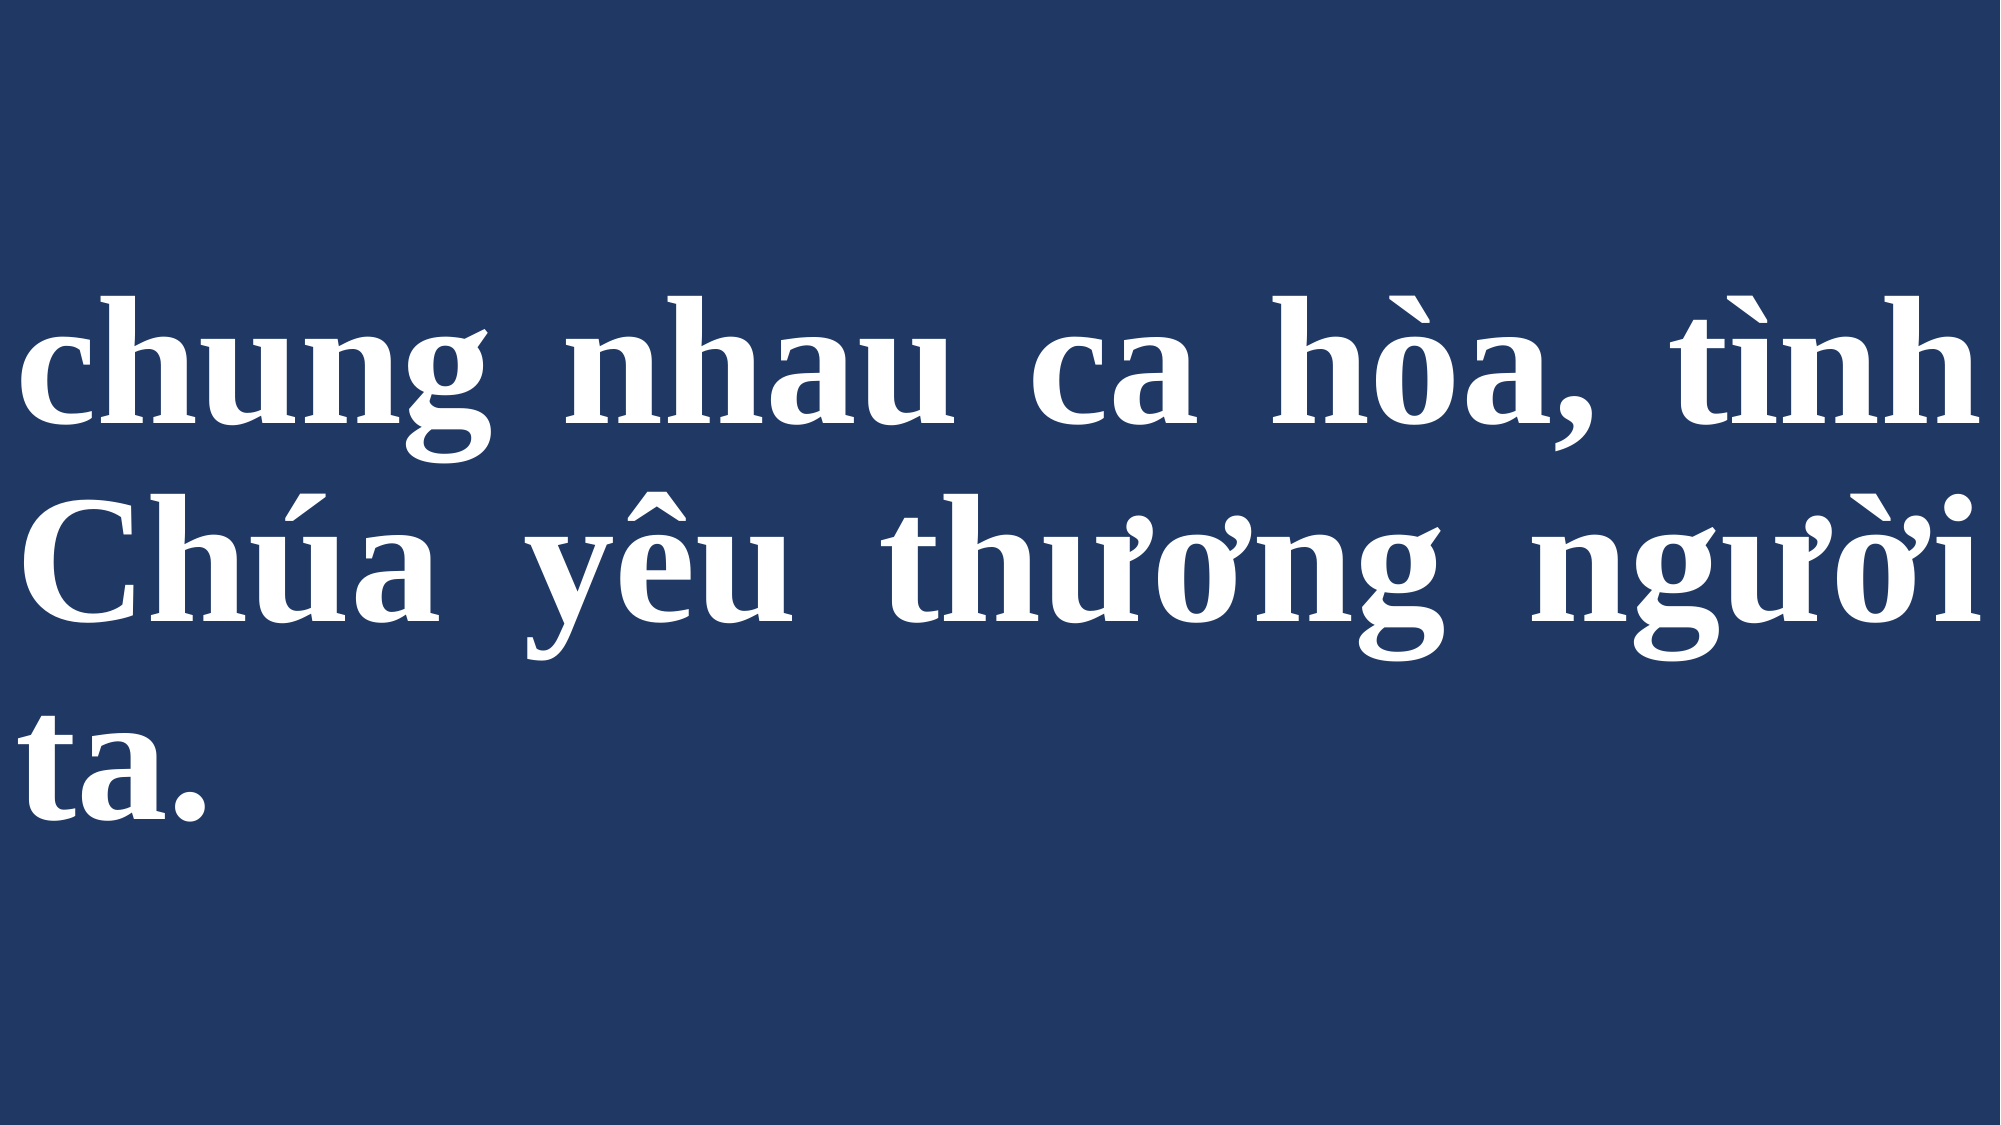

# chung nhau ca hòa, tình Chúa yêu thương người ta.